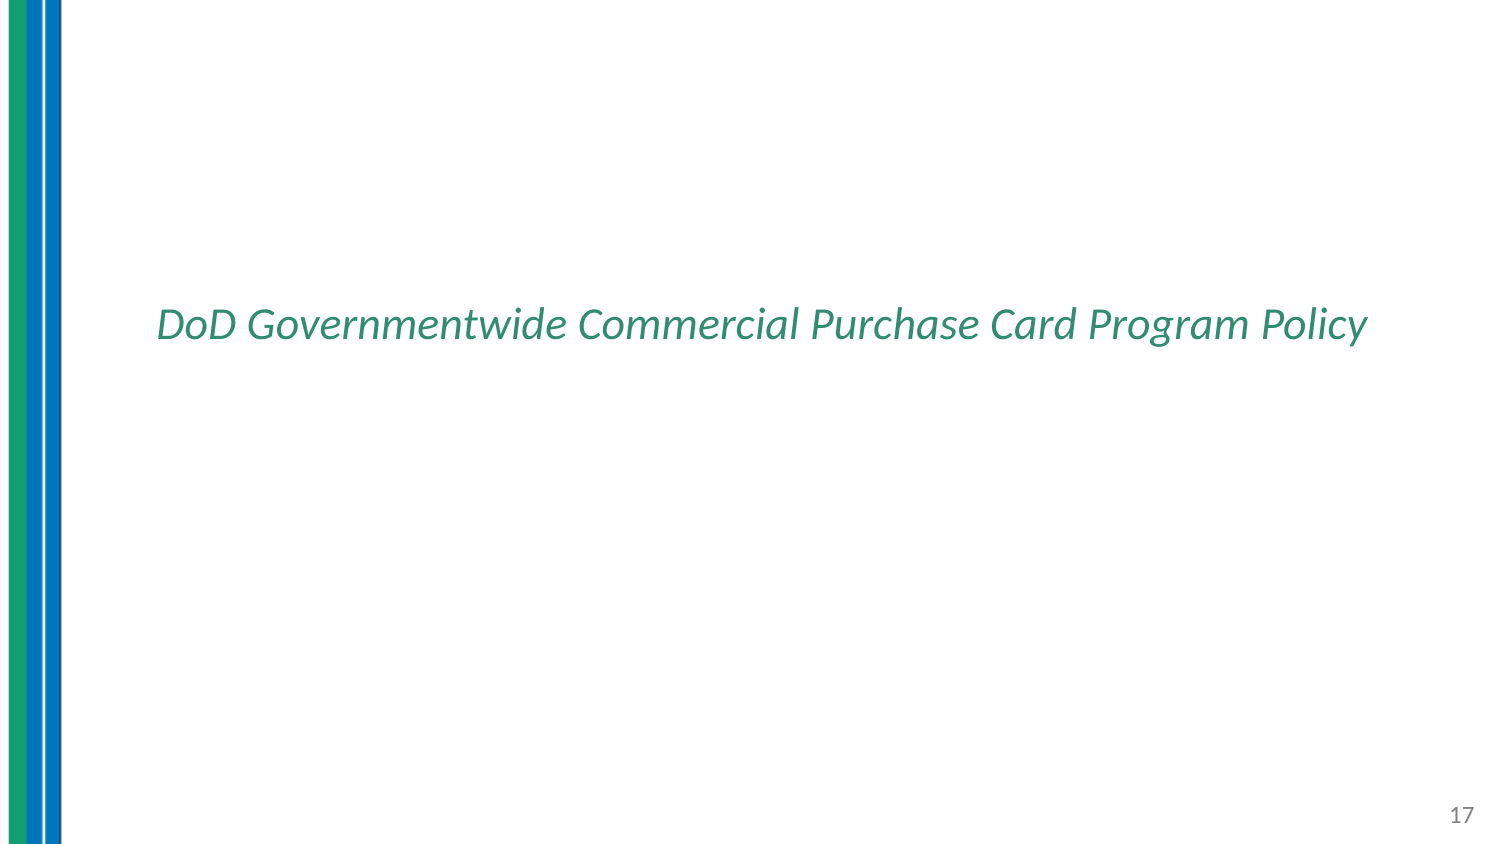

# DoD Governmentwide Commercial Purchase Card Program Policy